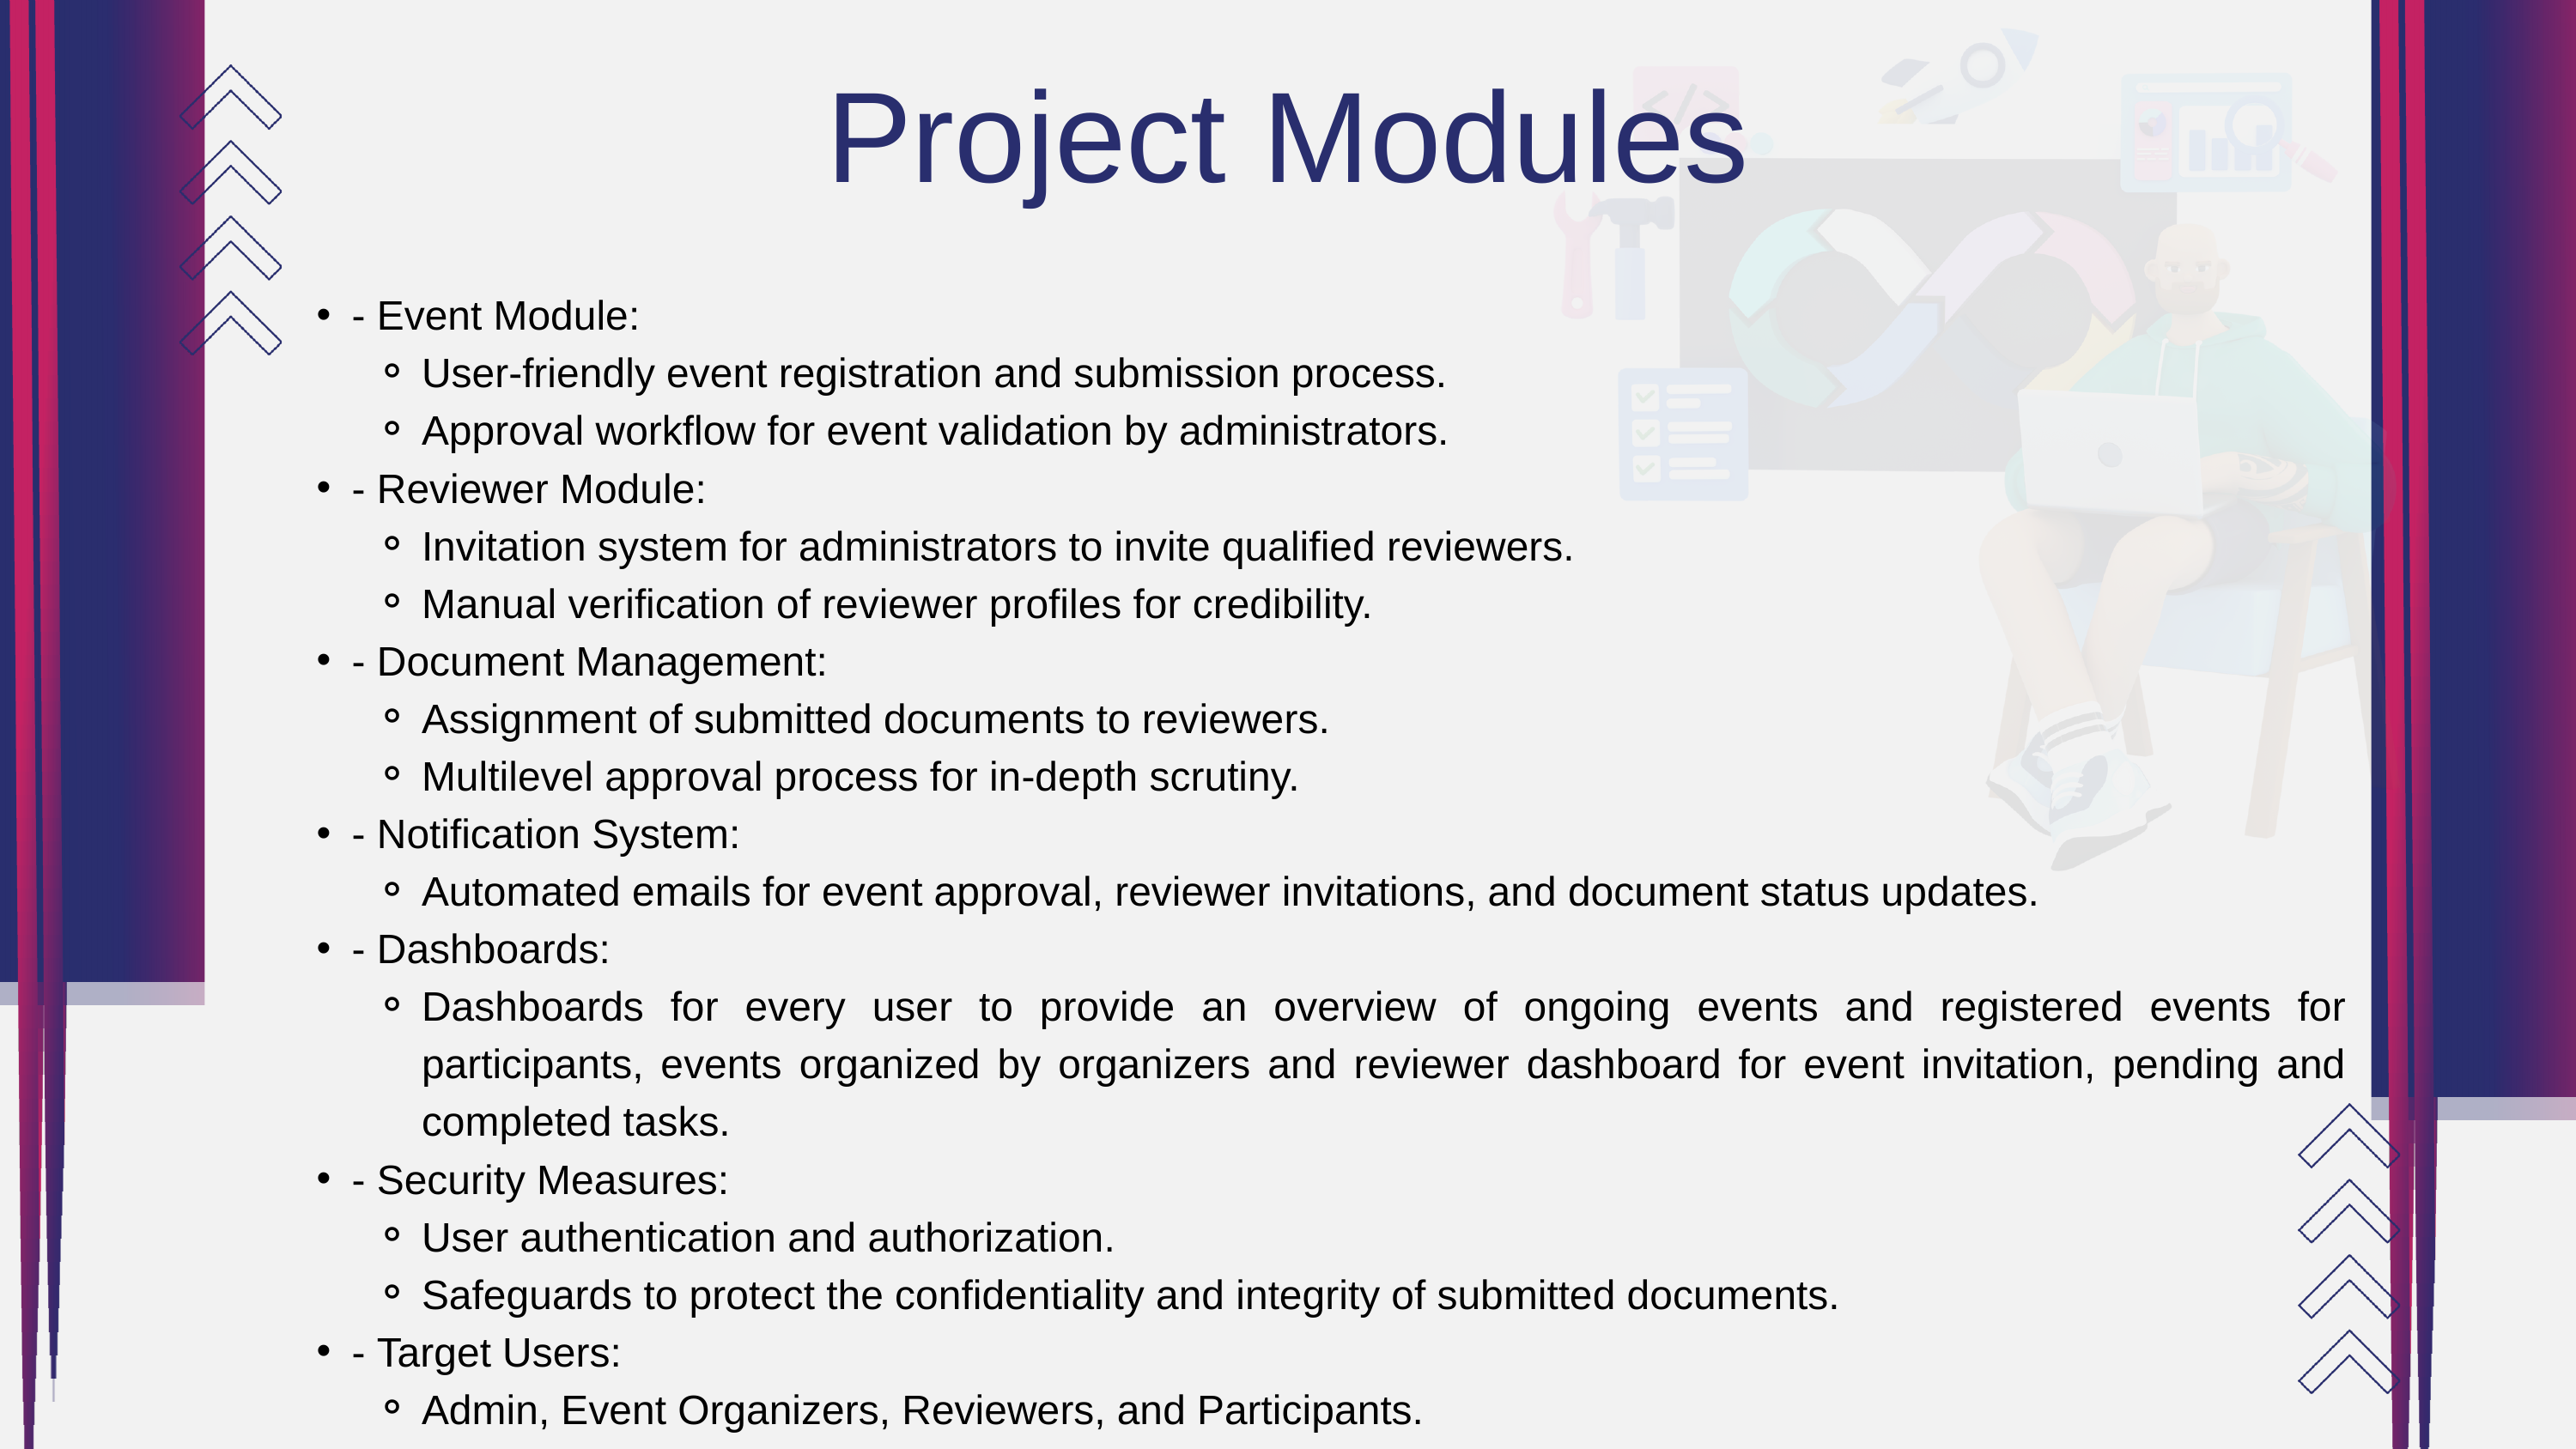

Project Modules
- Event Module:
User-friendly event registration and submission process.
Approval workflow for event validation by administrators.
- Reviewer Module:
Invitation system for administrators to invite qualified reviewers.
Manual verification of reviewer profiles for credibility.
- Document Management:
Assignment of submitted documents to reviewers.
Multilevel approval process for in-depth scrutiny.
- Notification System:
Automated emails for event approval, reviewer invitations, and document status updates.
- Dashboards:
Dashboards for every user to provide an overview of ongoing events and registered events for participants, events organized by organizers and reviewer dashboard for event invitation, pending and completed tasks.
- Security Measures:
User authentication and authorization.
Safeguards to protect the confidentiality and integrity of submitted documents.
- Target Users:
Admin, Event Organizers, Reviewers, and Participants.